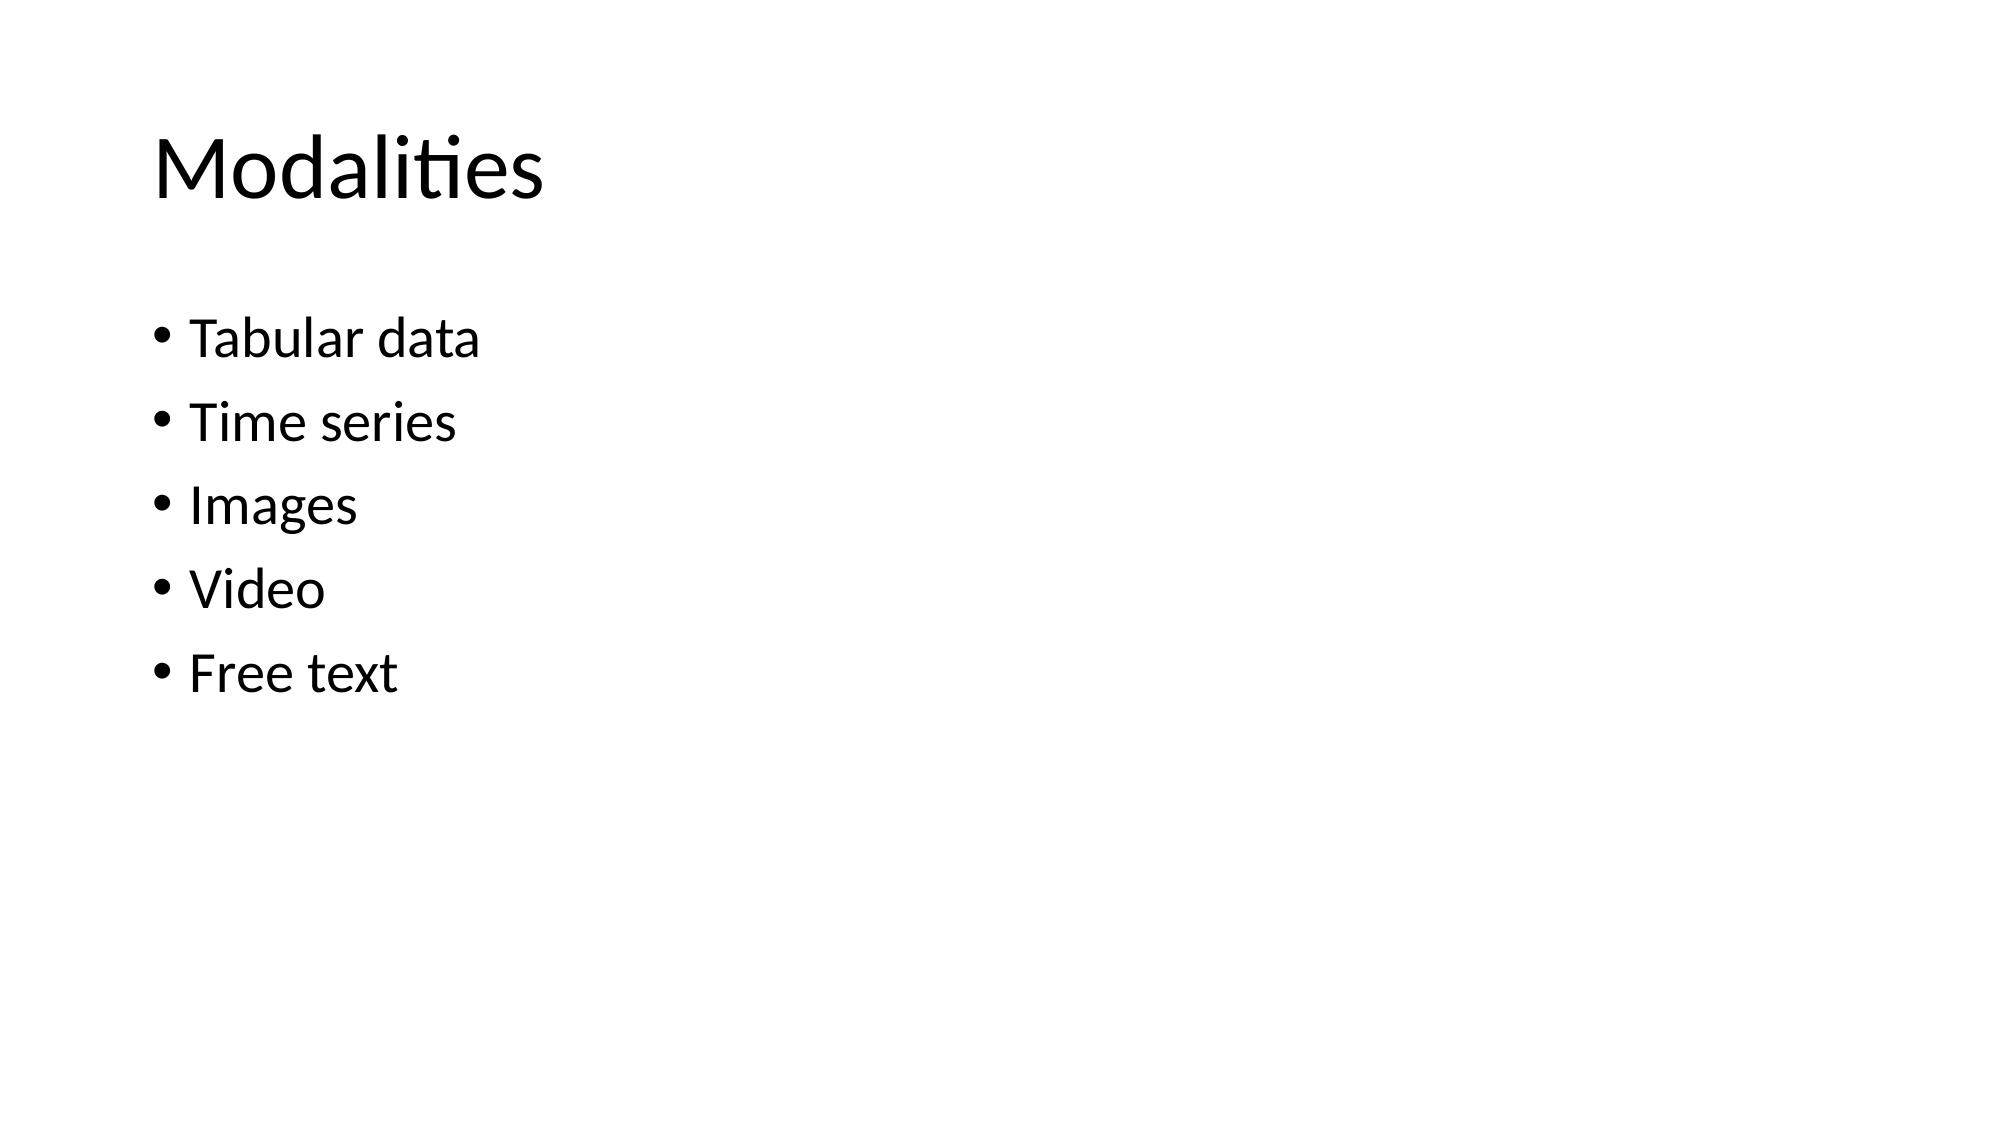

# Modalities
Tabular data
Time series
Images
Video
Free text